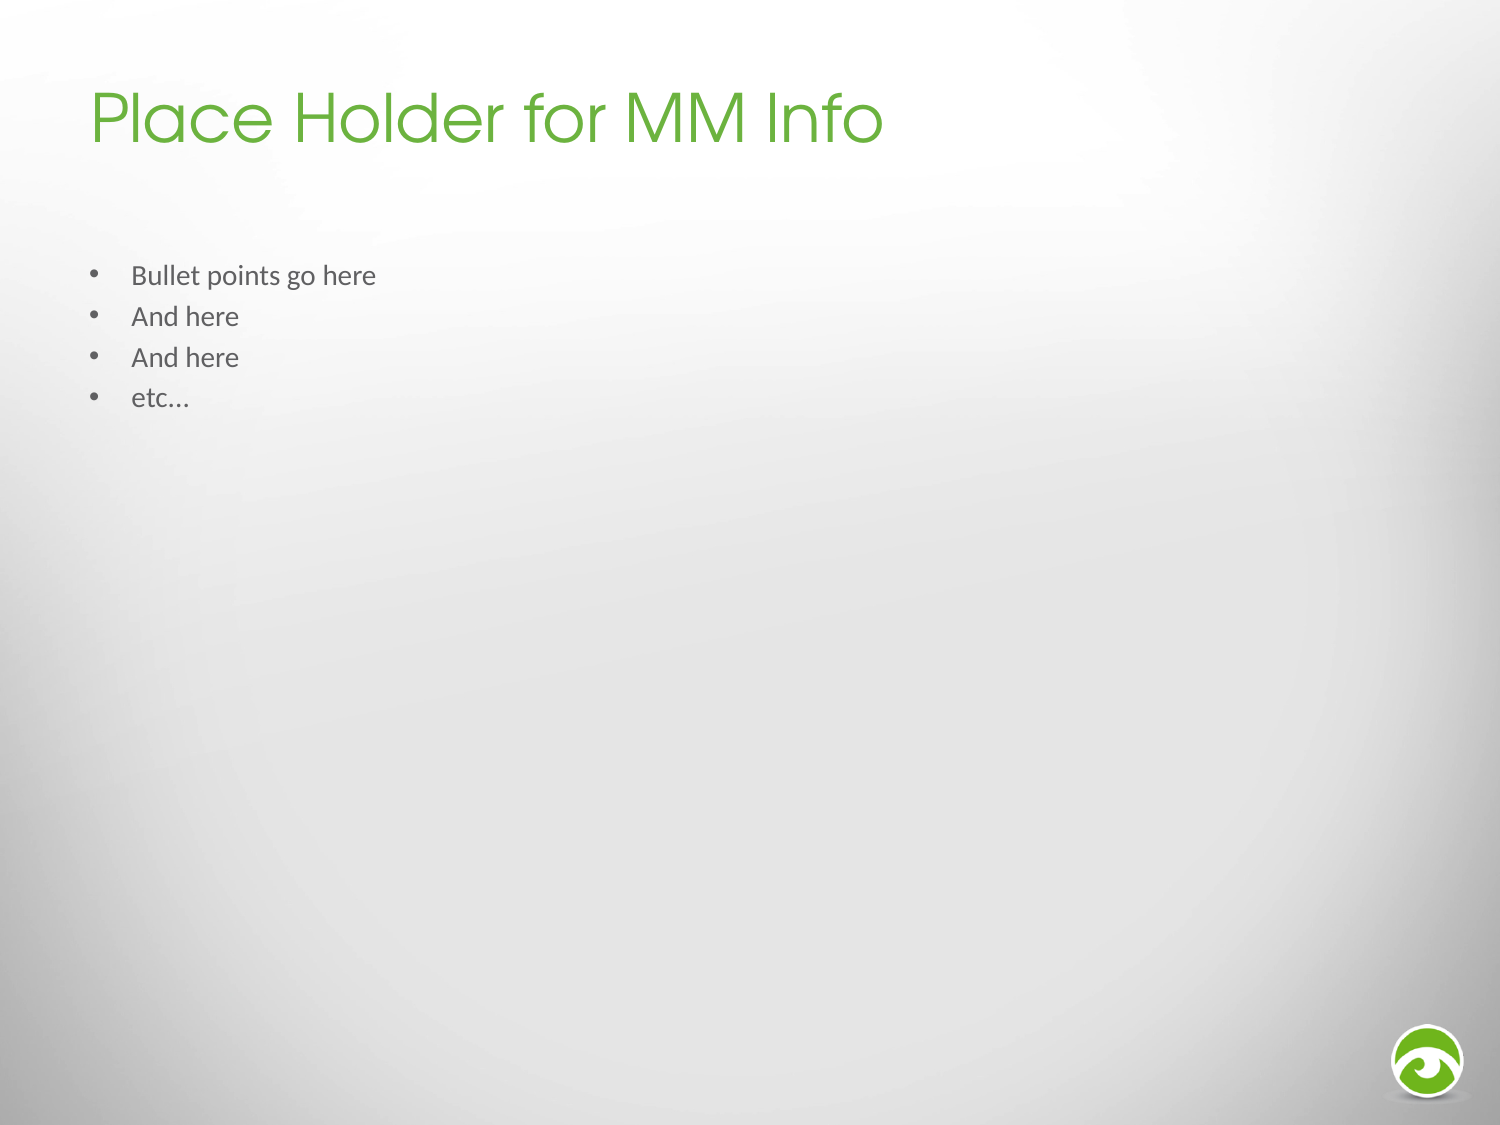

# Place Holder for MM Info
Bullet points go here
And here
And here
etc...